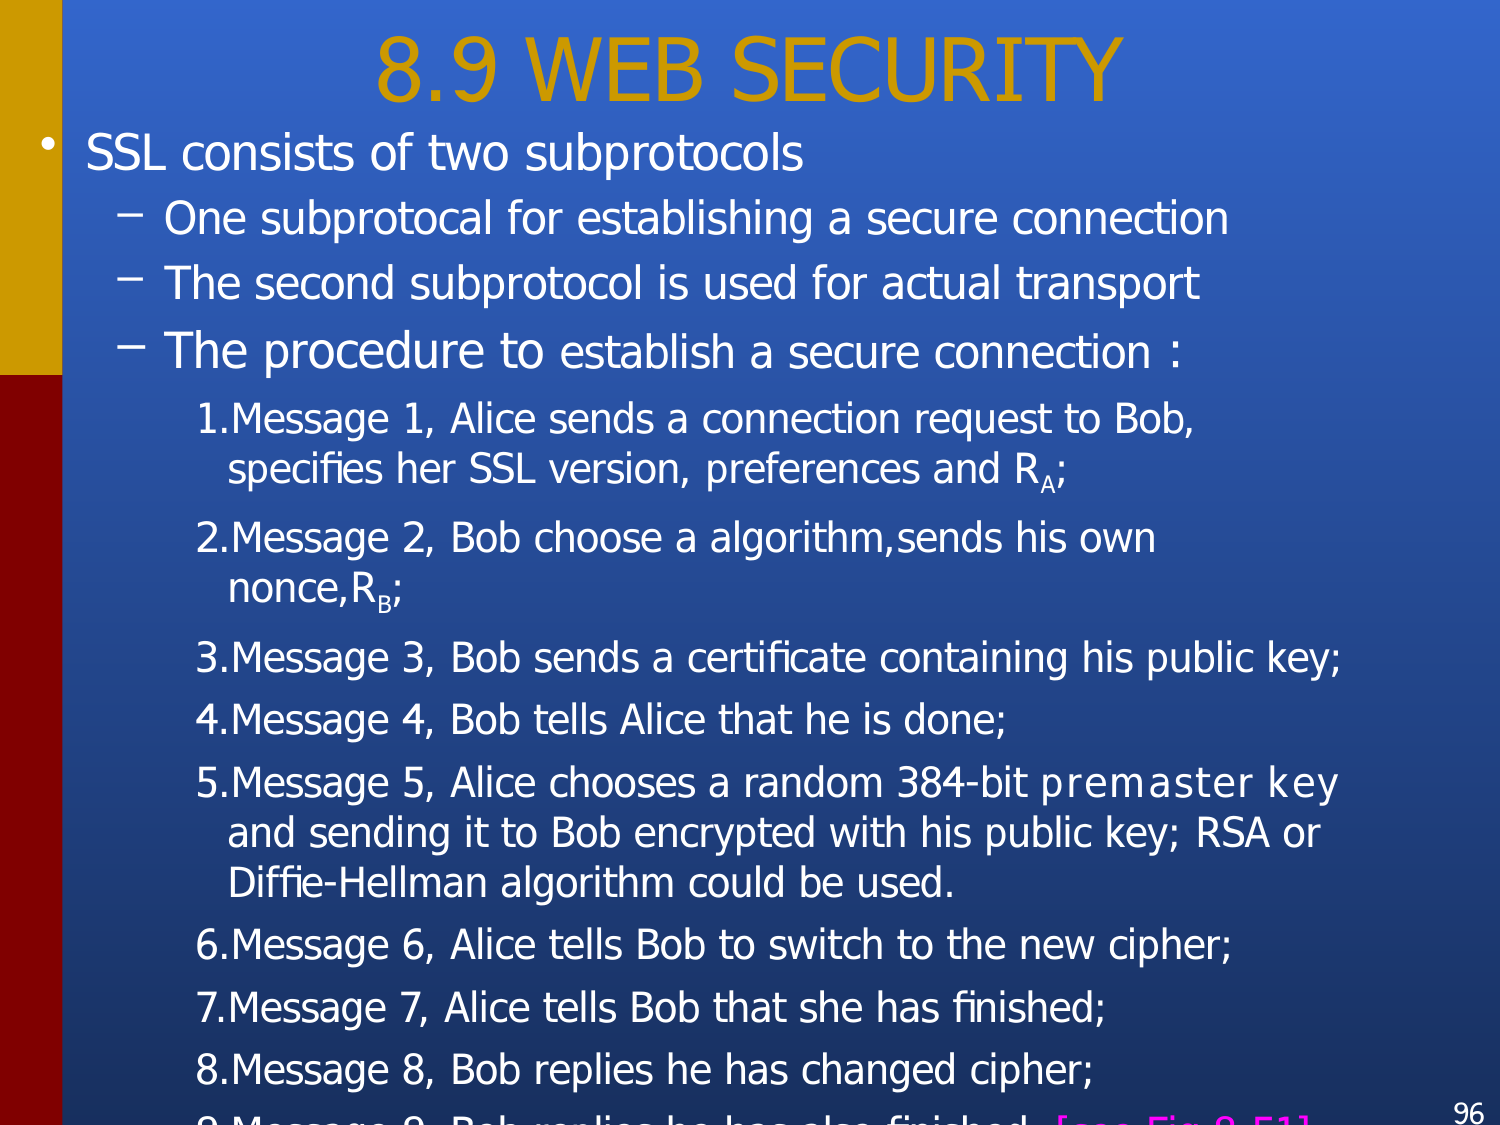

# 8.9 WEB SECURITY
SSL consists of two subprotocols
One subprotocal for establishing a secure connection
The second subprotocol is used for actual transport
The procedure to establish a secure connection :
Message 1, Alice sends a connection request to Bob, specifies her SSL version, preferences and RA;
Message 2, Bob choose a algorithm,sends his own nonce,RB;
Message 3, Bob sends a certificate containing his public key;
Message 4, Bob tells Alice that he is done;
Message 5, Alice chooses a random 384-bit premaster key and sending it to Bob encrypted with his public key; RSA or Diffie-Hellman algorithm could be used.
Message 6, Alice tells Bob to switch to the new cipher;
Message 7, Alice tells Bob that she has finished;
Message 8, Bob replies he has changed cipher;
Message 9, Bob replies he has also finished. [see Fig 8-51]

96